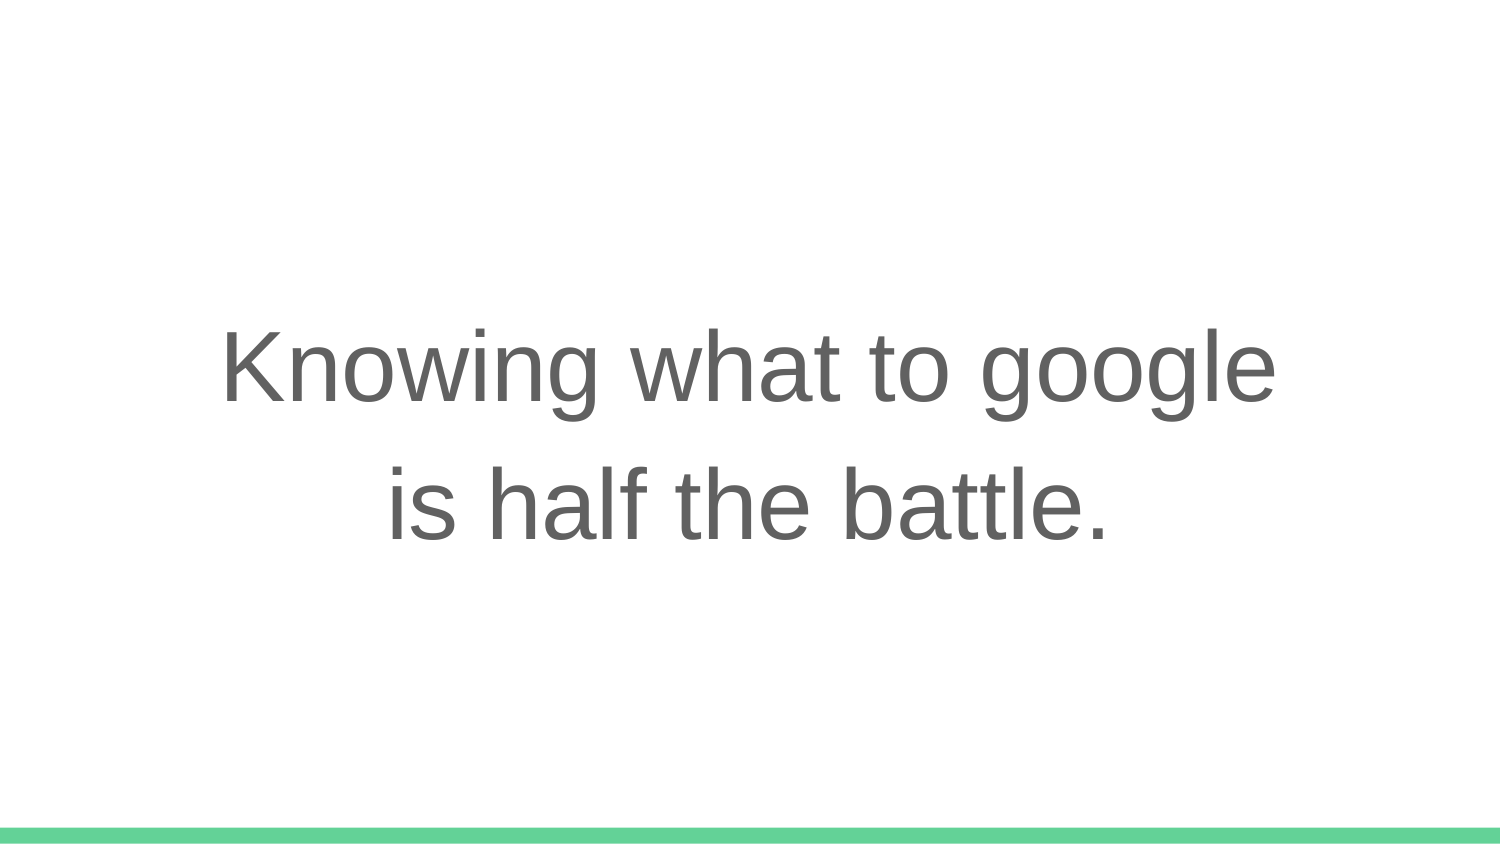

Knowing what to google is half the battle.